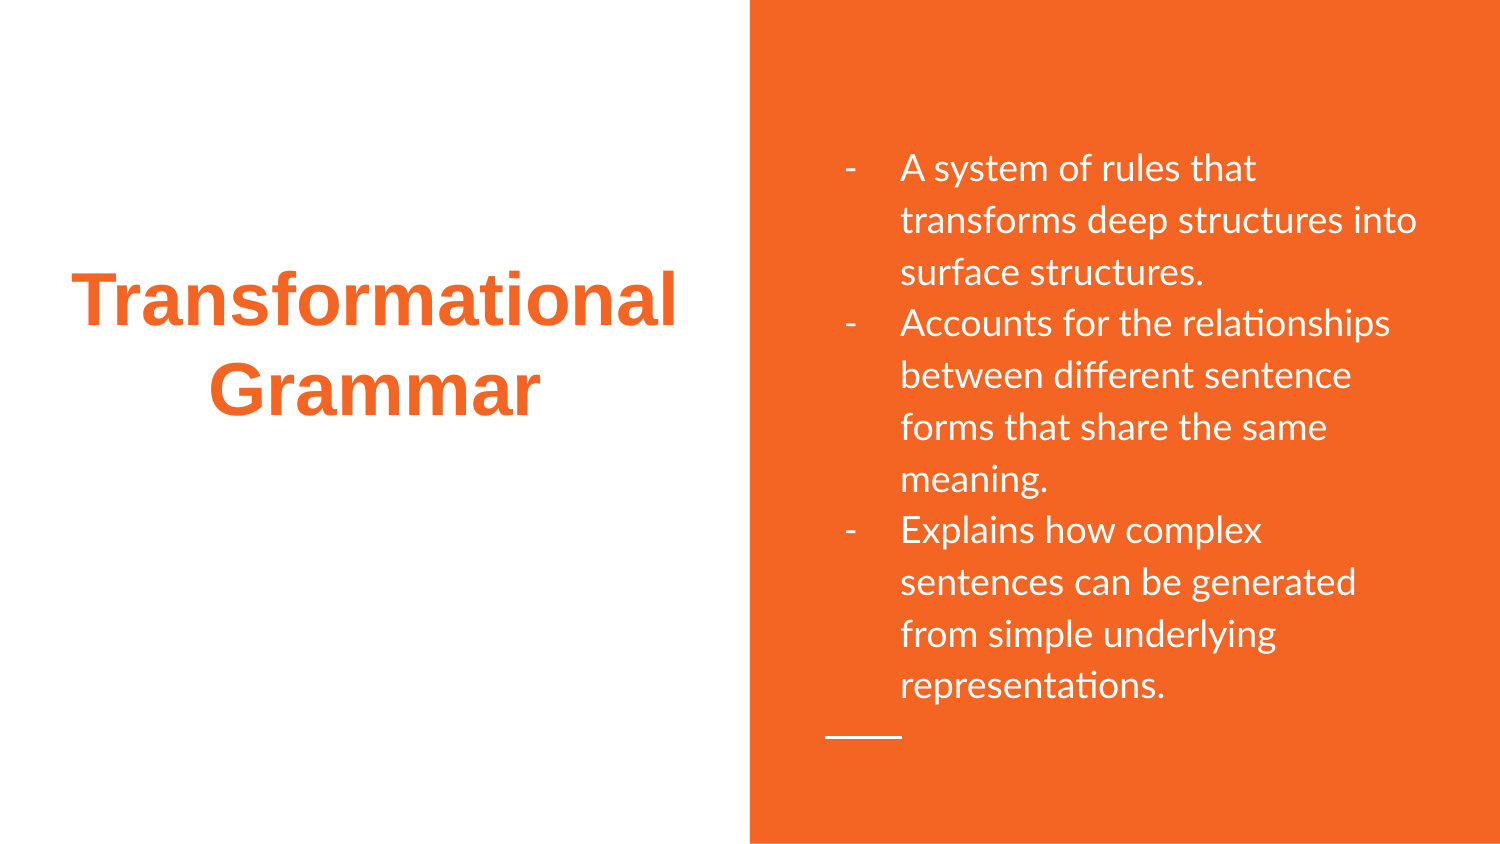

A system of rules that transforms deep structures into surface structures.
Accounts for the relationships between different sentence forms that share the same meaning.
Explains how complex sentences can be generated from simple underlying representations.
# Transformational Grammar